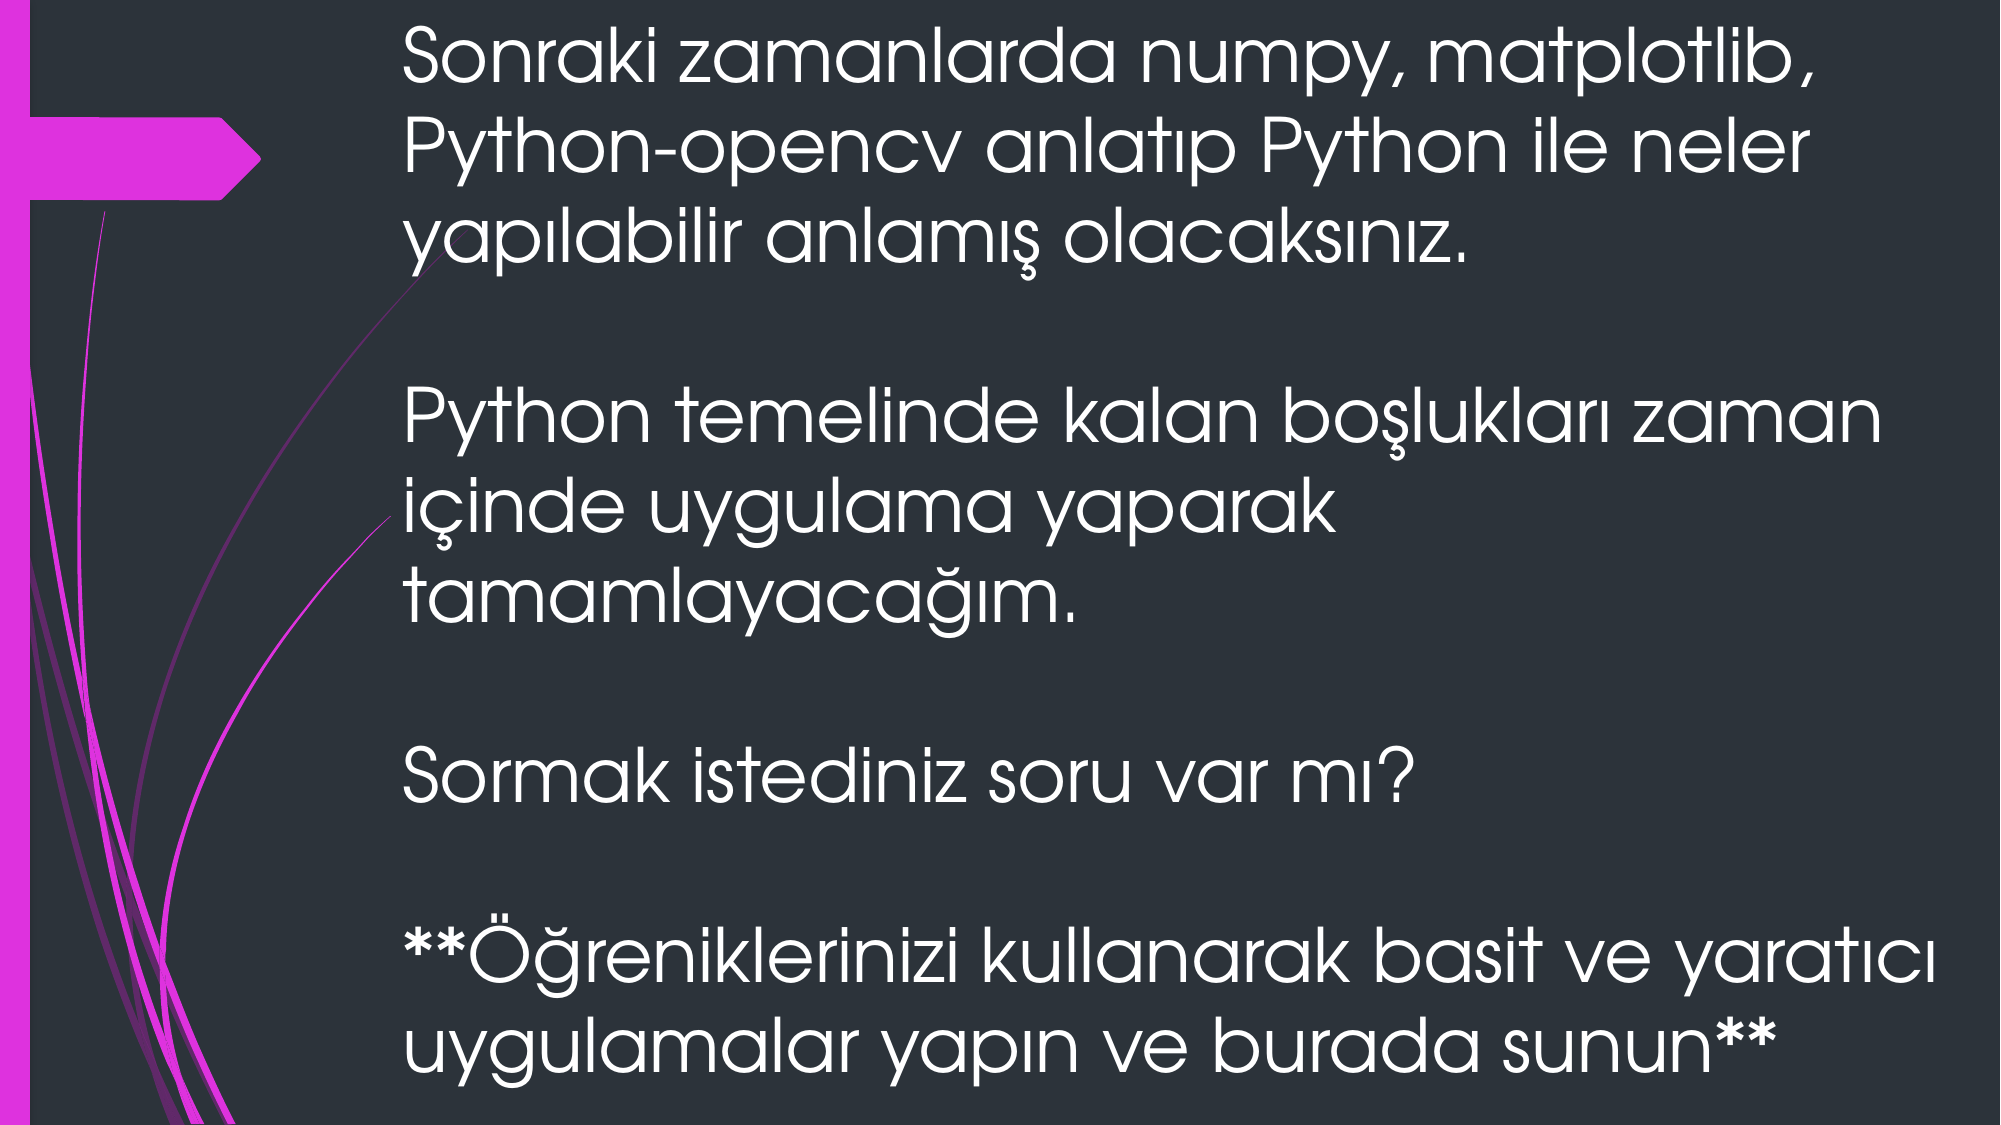

# Sonraki zamanlarda numpy, matplotlib, Python-opencv anlatıp Python ile neler yapılabilir anlamış olacaksınız. Python temelinde kalan boşlukları zaman içinde uygulama yaparak tamamlayacağım. Sormak istediniz soru var mı? **Öğreniklerinizi kullanarak basit ve yaratıcı uygulamalar yapın ve burada sunun**